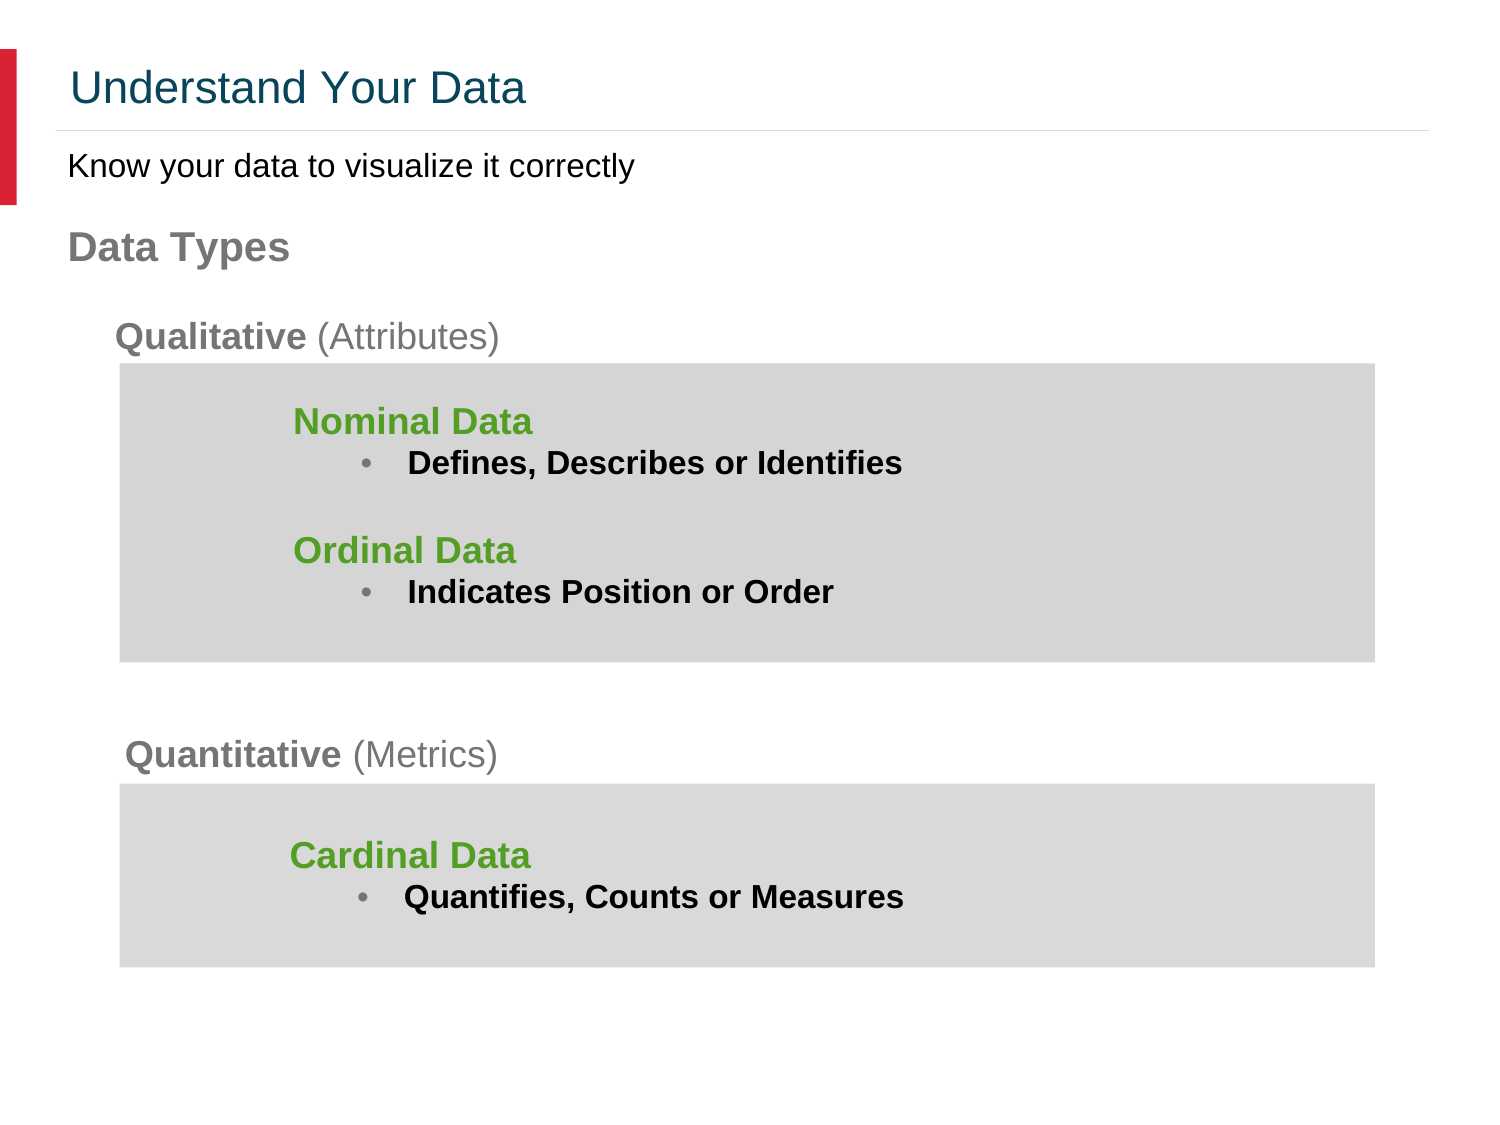

Understand Your Data

Know your data to visualize it correctly
Data Types
Qualitative
(Attributes)

Nominal Data
•   Defines, Describes or Identifies
Ordinal Data
•   Indicates Position or Order
Quantitative (Metrics)

Cardinal Data
•   Quantifies, Counts or Measures